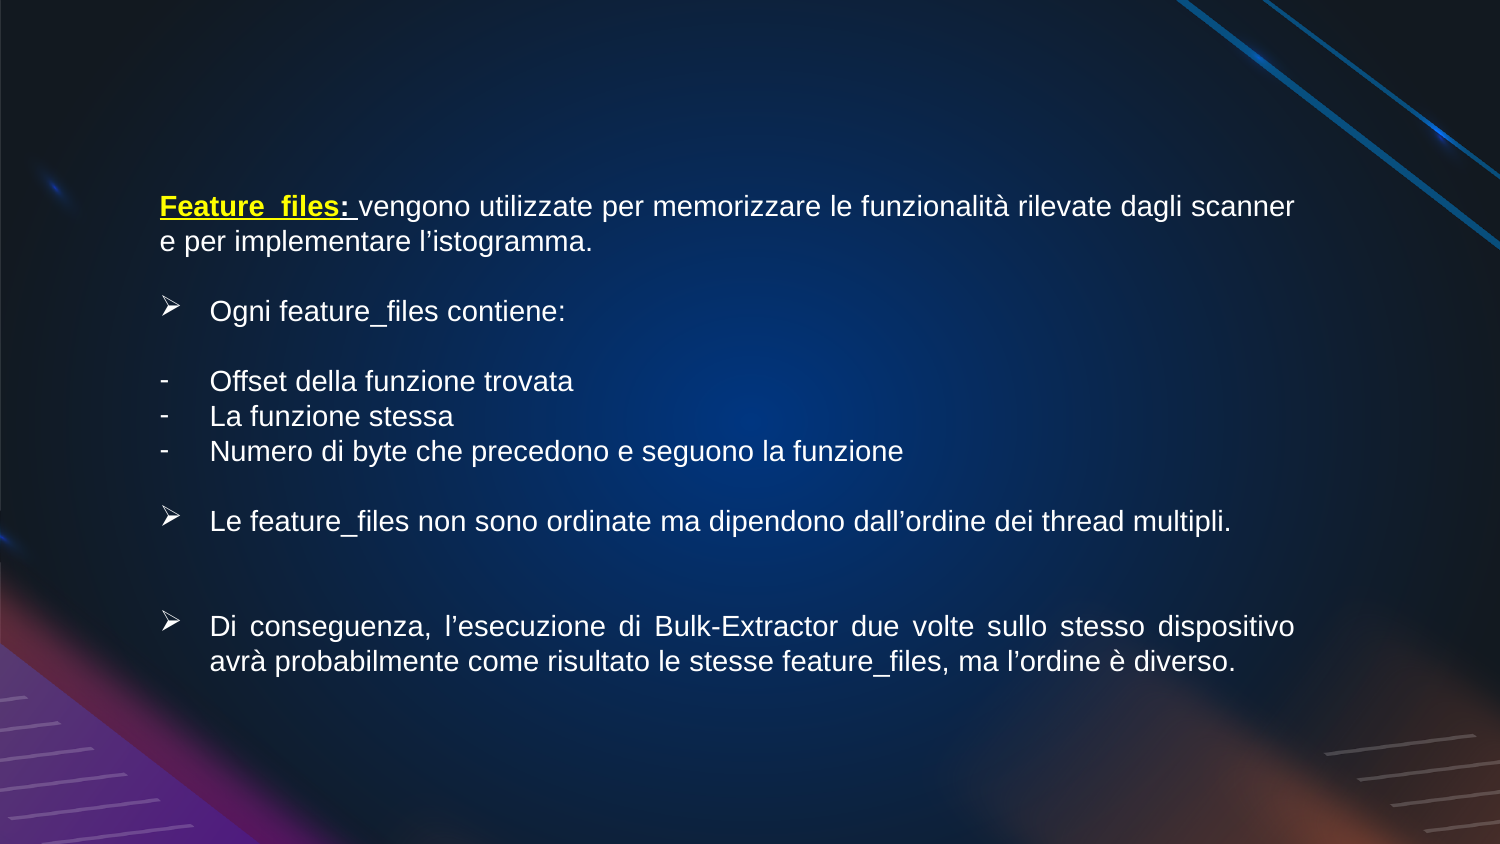

Feature_files: vengono utilizzate per memorizzare le funzionalità rilevate dagli scanner e per implementare l’istogramma.

Ogni feature_files contiene:

Offset della funzione trovata
La funzione stessa
Numero di byte che precedono e seguono la funzione

Le feature_files non sono ordinate ma dipendono dall’ordine dei thread multipli.

Di conseguenza, l’esecuzione di Bulk-Extractor due volte sullo stesso dispositivo avrà probabilmente come risultato le stesse feature_files, ma l’ordine è diverso.